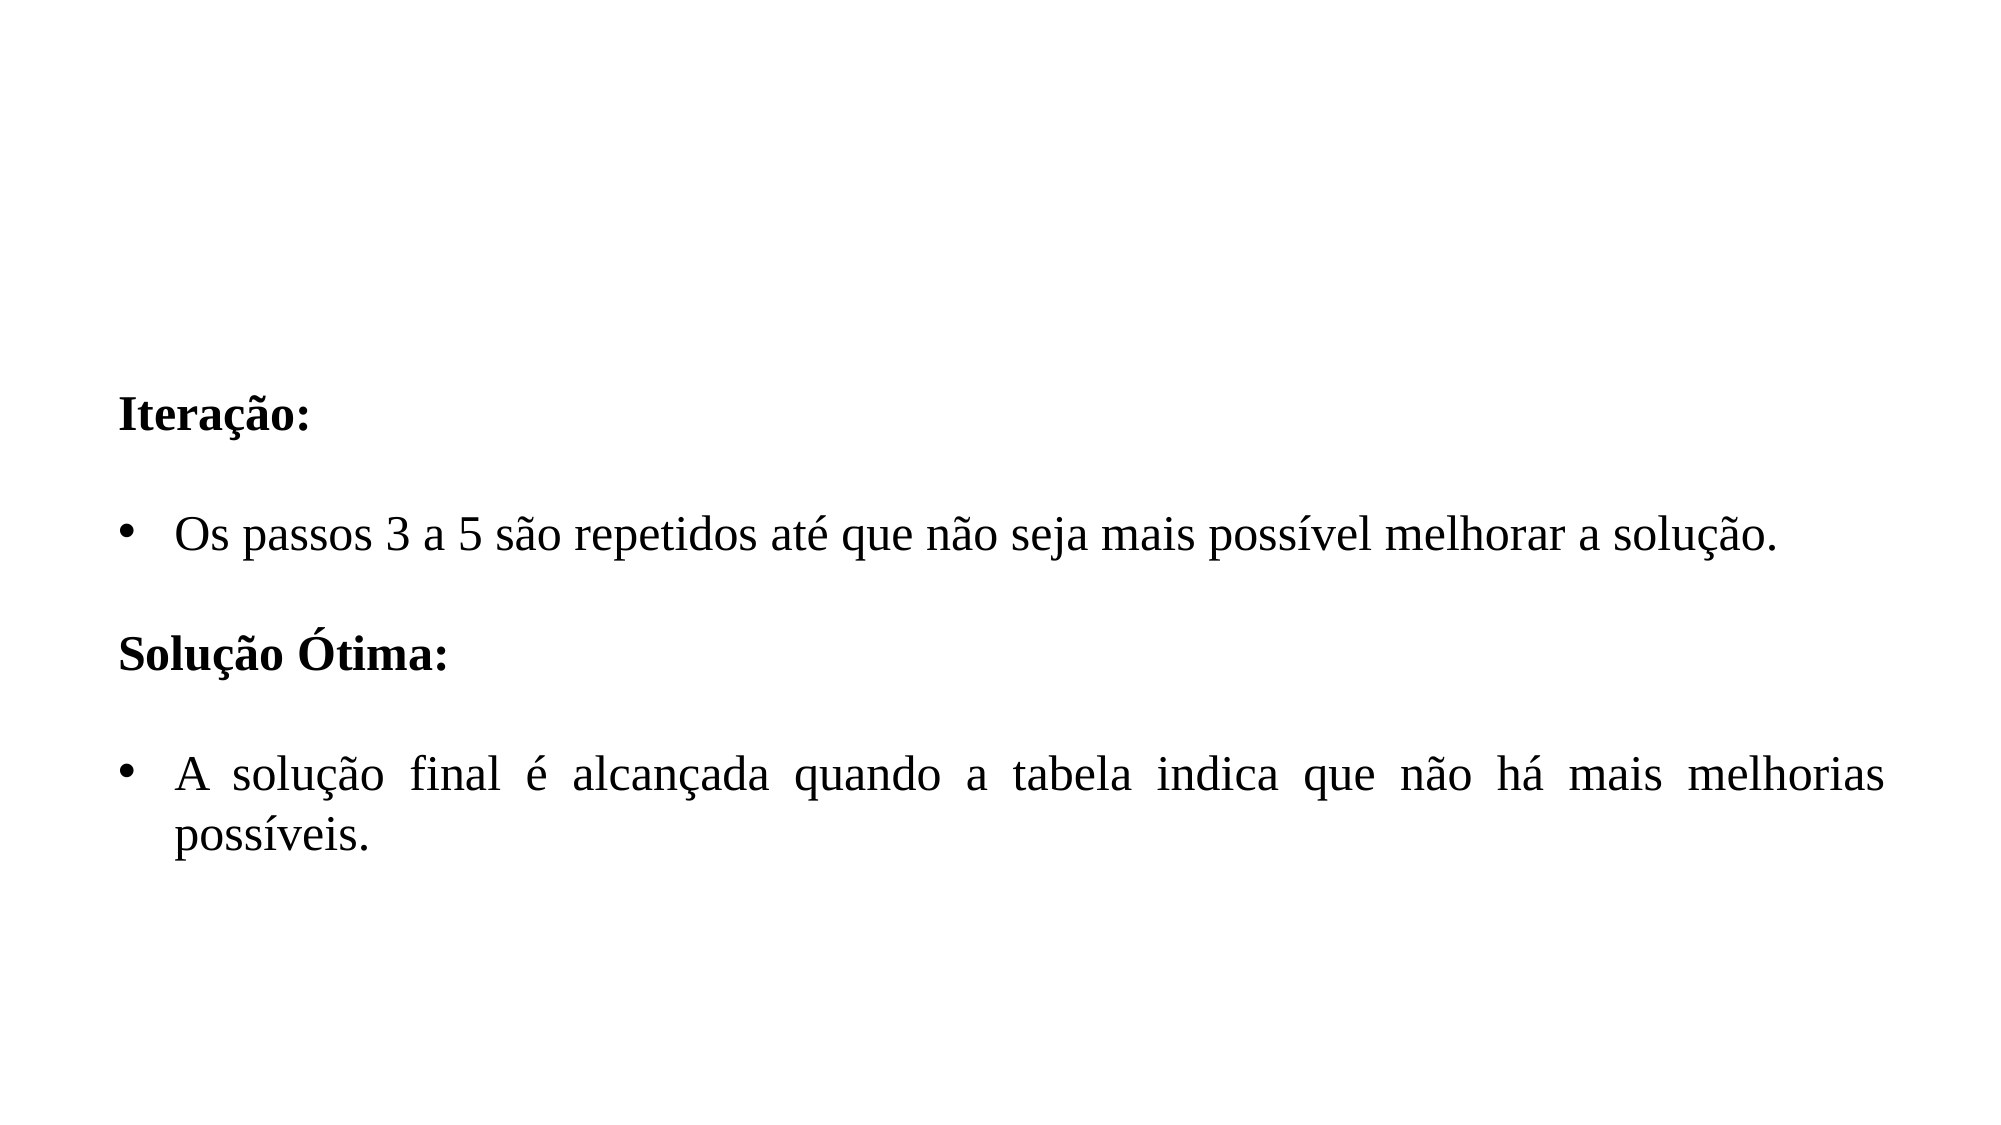

Iteração:

Os passos 3 a 5 são repetidos até que não seja mais possível melhorar a solução.

Solução Ótima:

A solução final é alcançada quando a tabela indica que não há mais melhorias possíveis.